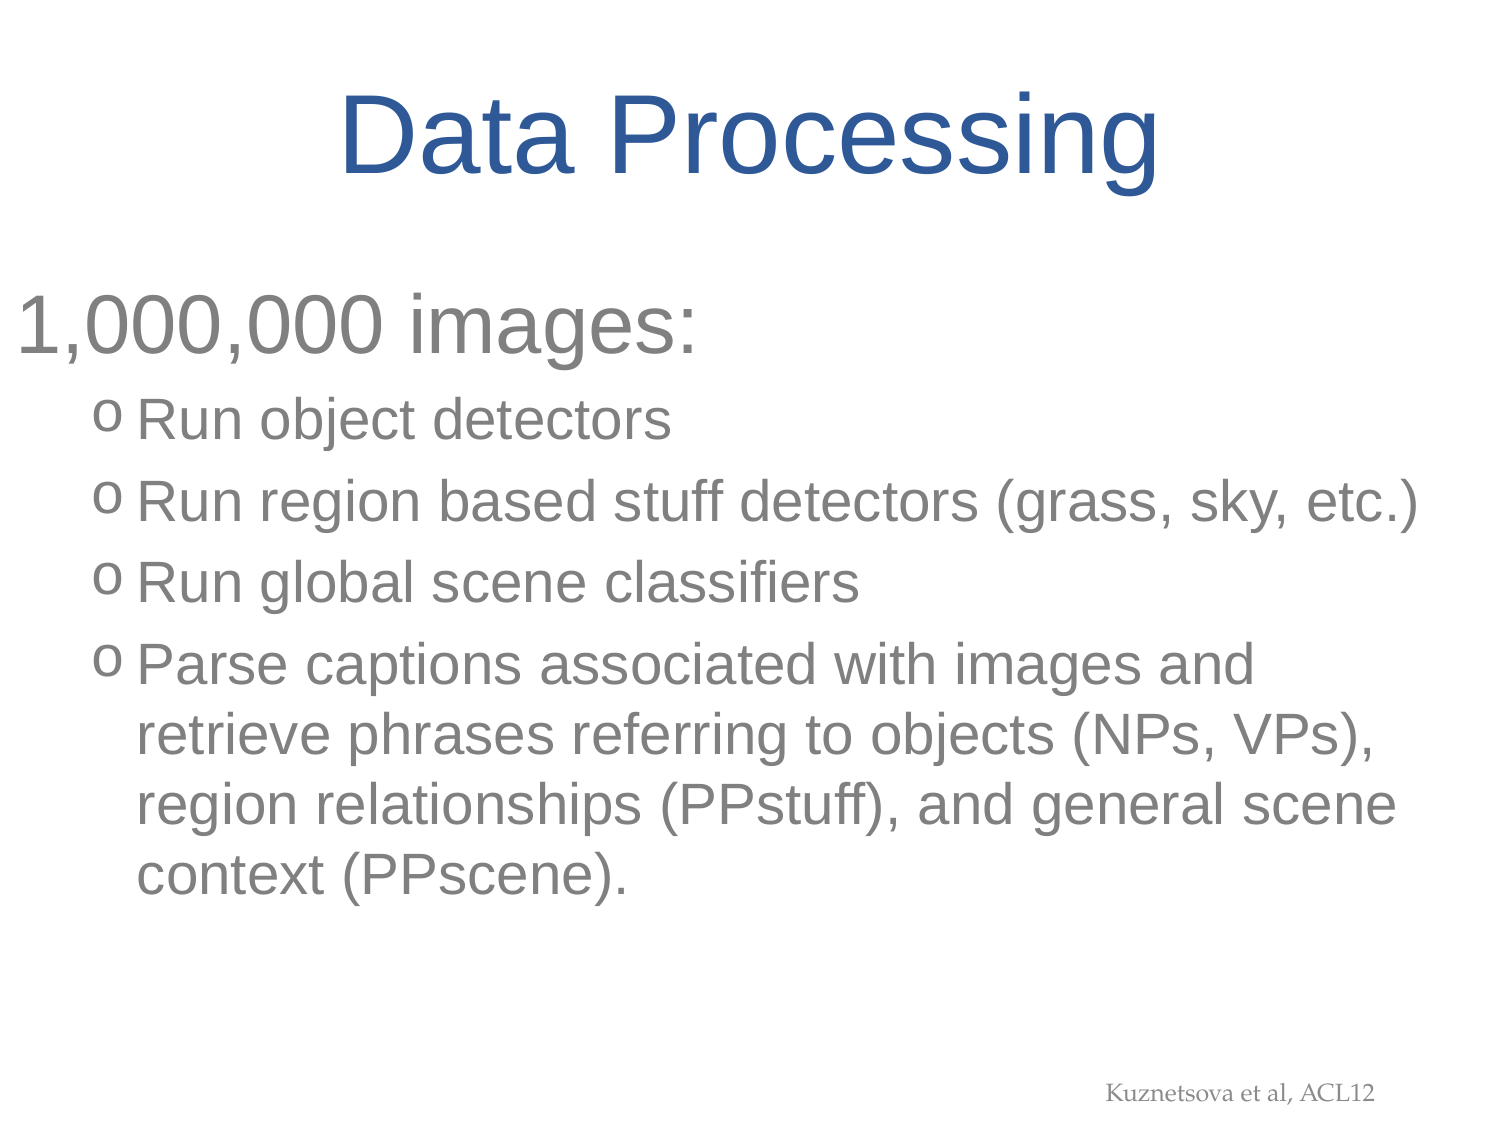

# Data Processing
1,000,000 images:
Run object detectors
Run region based stuff detectors (grass, sky, etc.)
Run global scene classifiers
Parse captions associated with images and retrieve phrases referring to objects (NPs, VPs), region relationships (PPstuff), and general scene context (PPscene).
Kuznetsova et al, ACL12